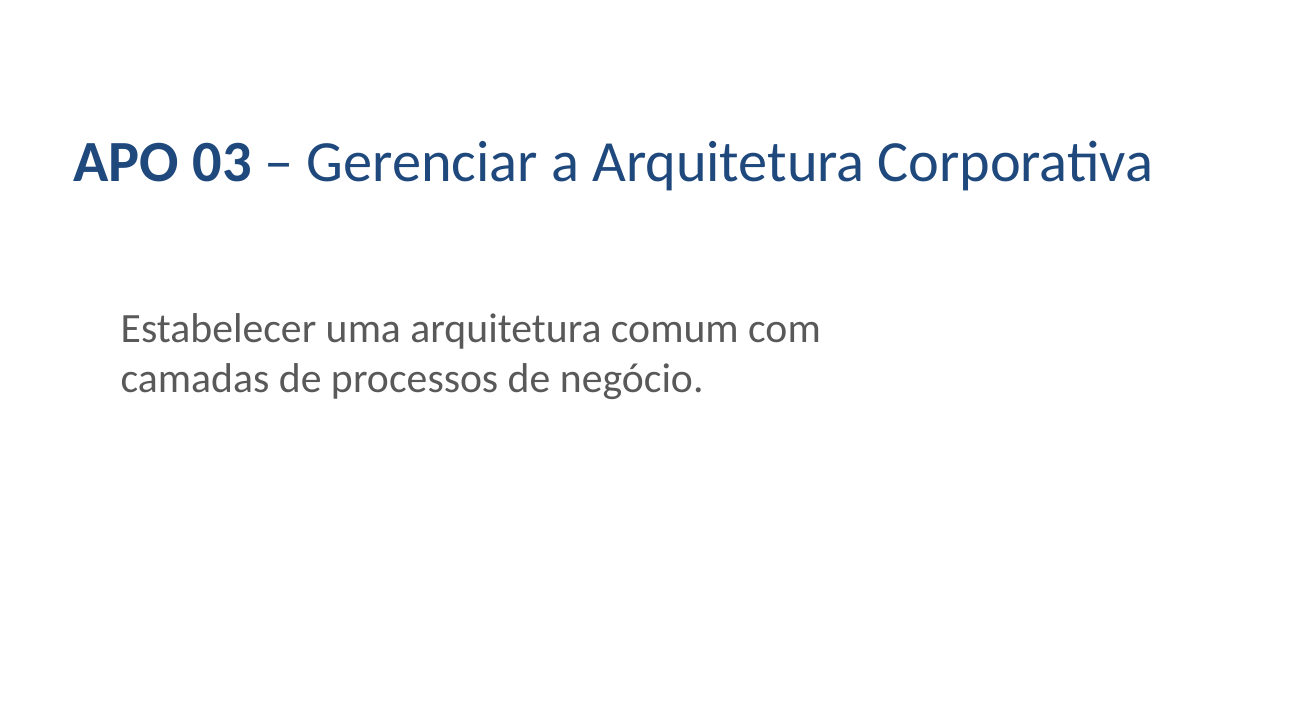

APO 03 – Gerenciar a Arquitetura Corporativa
Estabelecer uma arquitetura comum com camadas de processos de negócio.